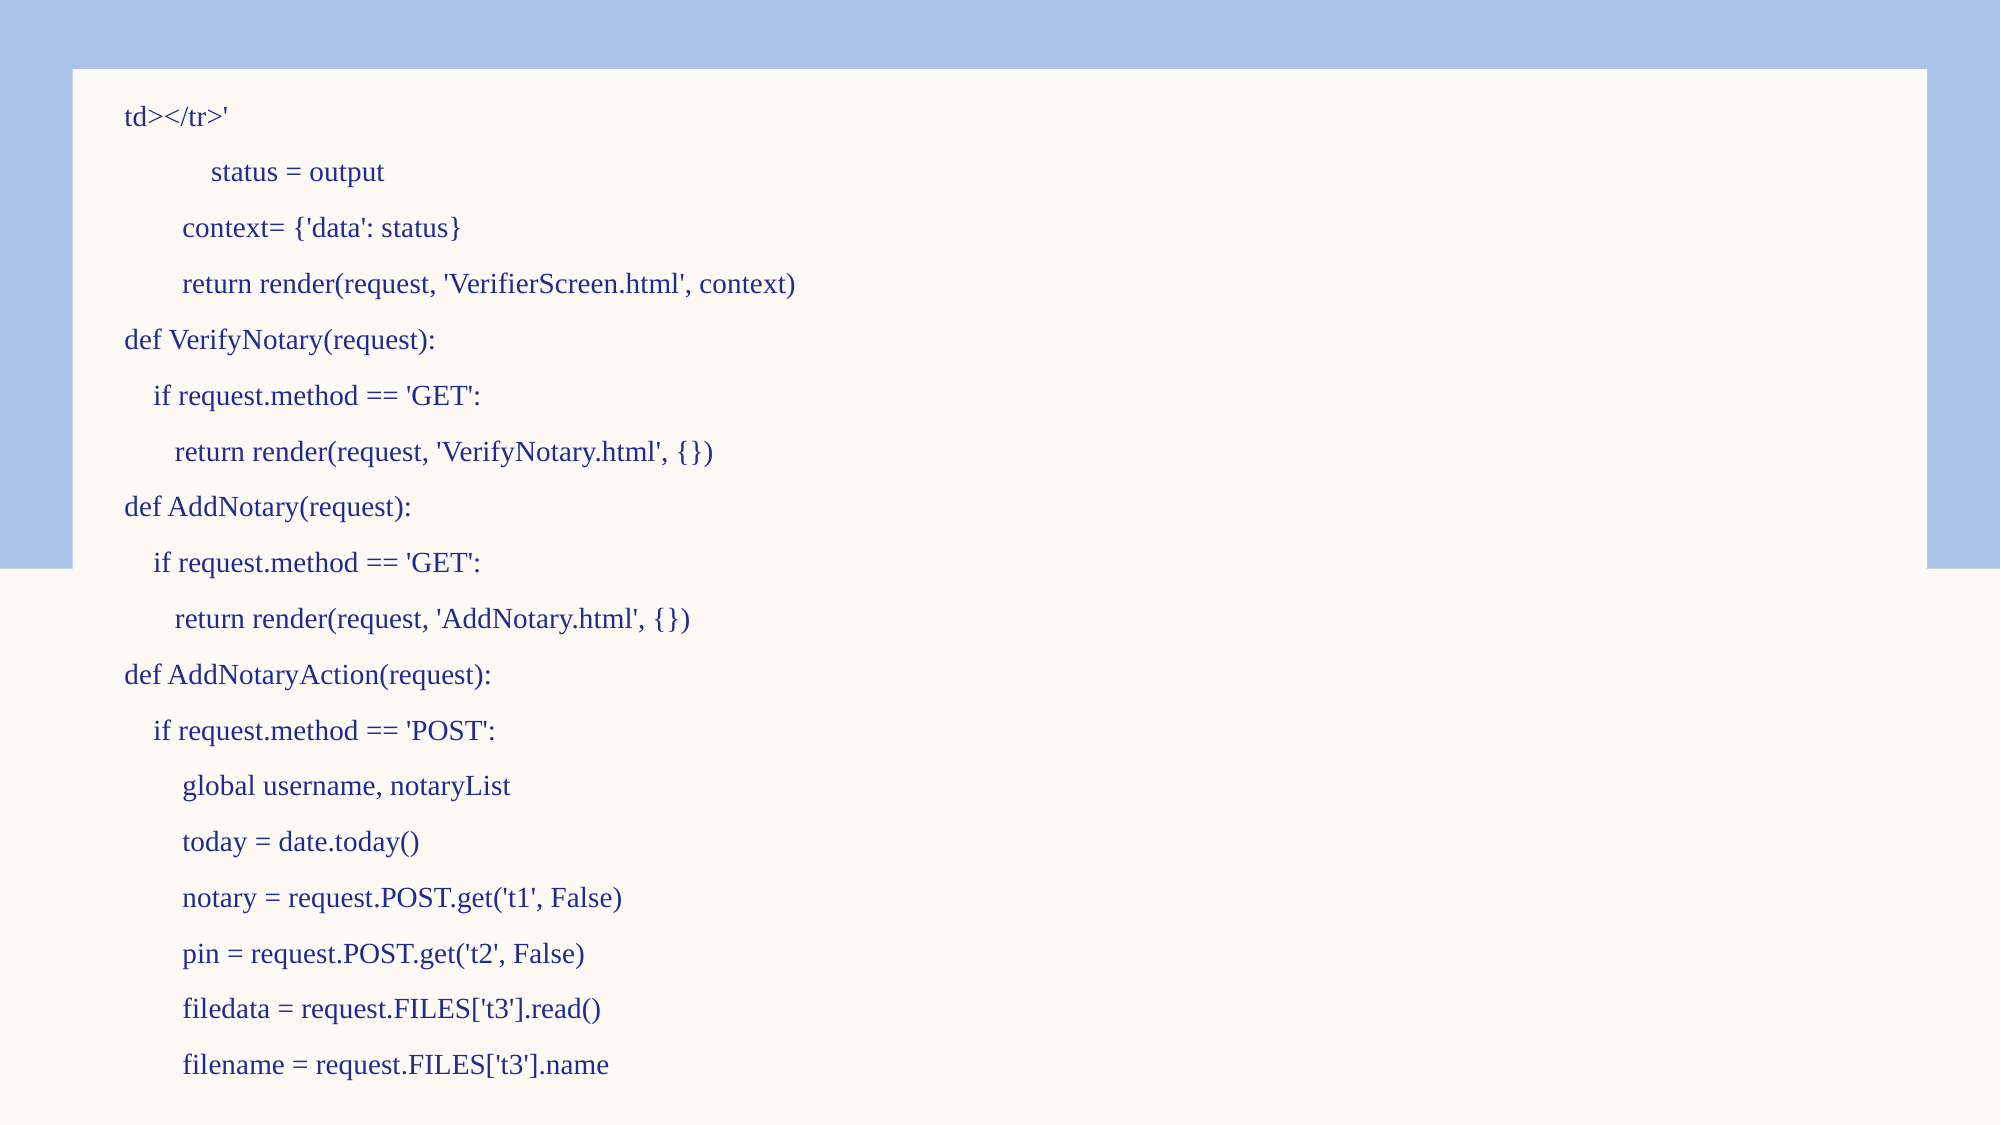

td></tr>'
            status = output
        context= {'data': status}
        return render(request, 'VerifierScreen.html', context)
def VerifyNotary(request):
    if request.method == 'GET':
       return render(request, 'VerifyNotary.html', {})
def AddNotary(request):
    if request.method == 'GET':
       return render(request, 'AddNotary.html', {})
def AddNotaryAction(request):
    if request.method == 'POST':
        global username, notaryList
        today = date.today()
        notary = request.POST.get('t1', False)
        pin = request.POST.get('t2', False)
        filedata = request.FILES['t3'].read()
        filename = request.FILES['t3'].name